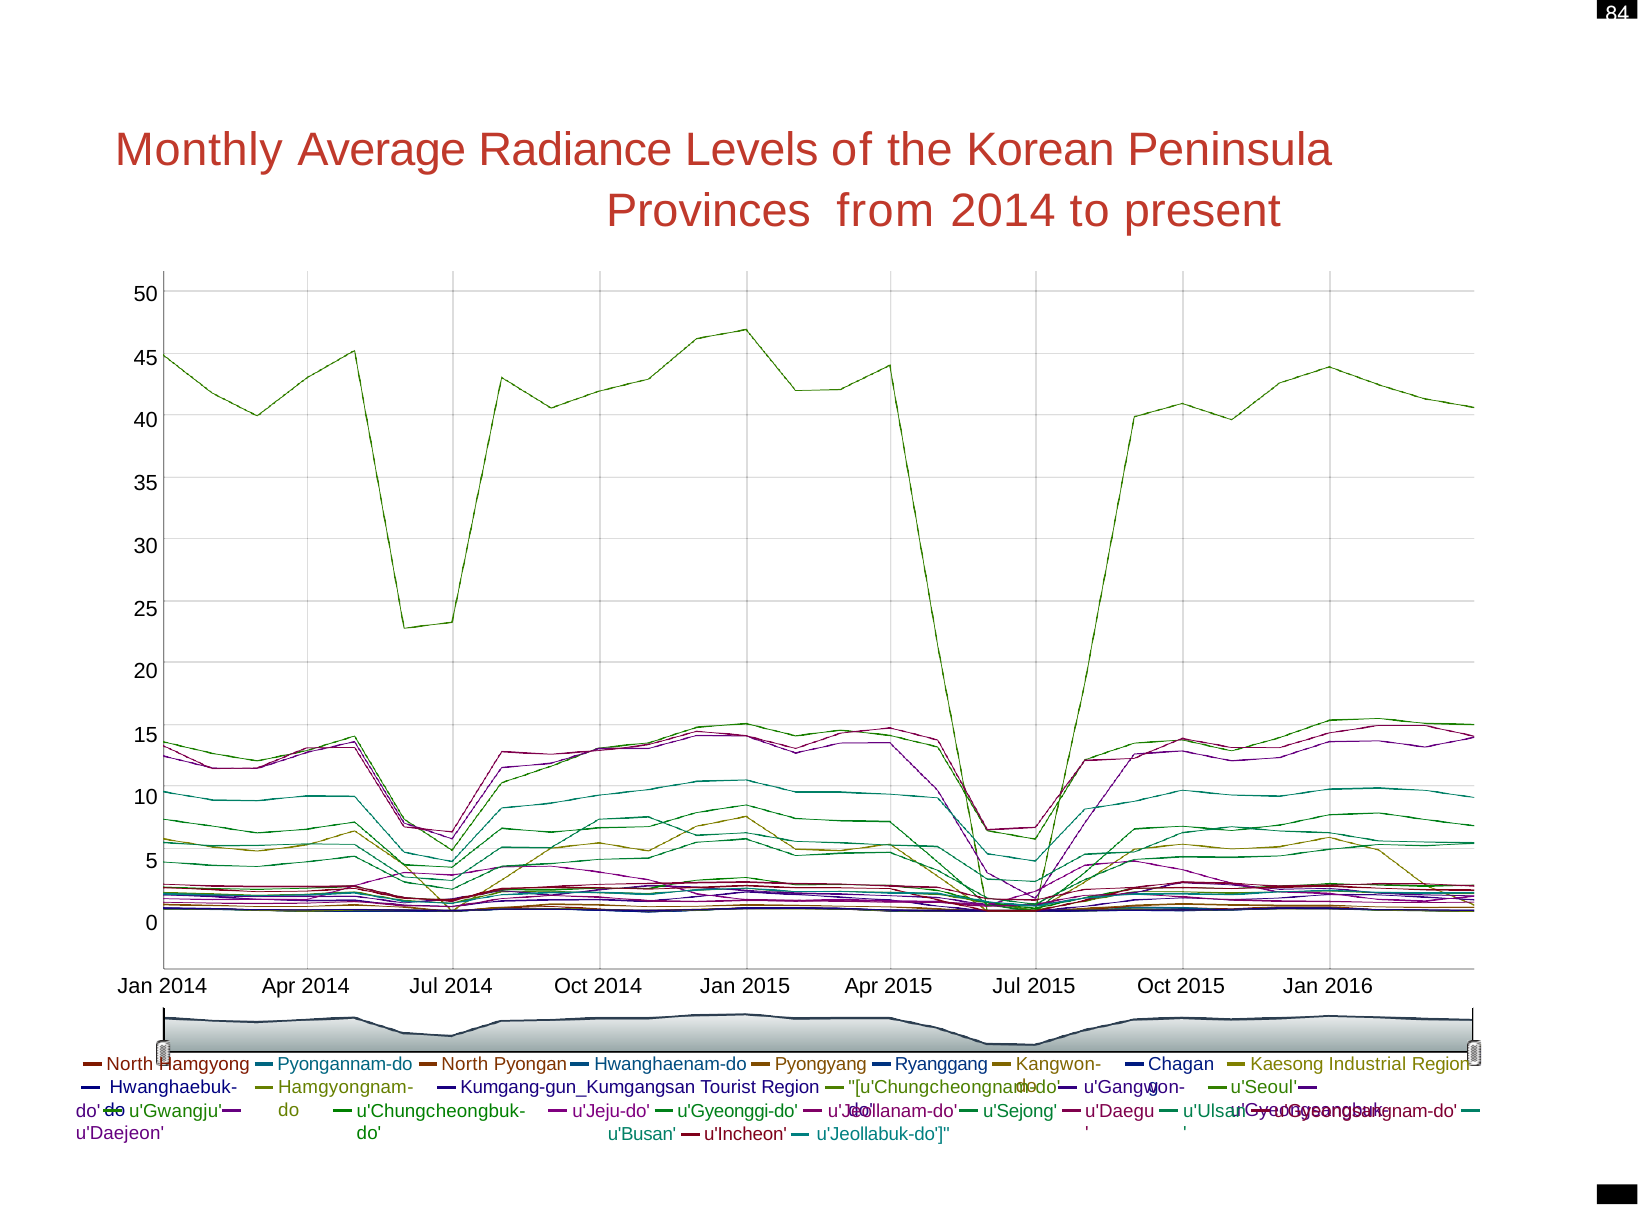

84
# Monthly Average Radiance Levels of the Korean Peninsula Provinces  from 2014 to present

50

45

40

35

30

25

20

15

10

5

0
Jan 2014
Apr 2014
Jul 2014
Oct 2014
Jan 2015
Apr 2015
Jul 2015
Oct 2015
Jan 2016

North Hamgyong  Hwanghaebuk-do
Pyongannam-do  Hamgyongnam-do
Kaesong Industrial Region  u'Seoul'	u'Gyeongsangbuk-
North Pyongan
Hwanghaenam-do
Pyongyang
Ryanggang
Kangwon-do
Chagang

Kumgang-gun_Kumgangsan Tourist Region
"[u'Chungcheongnam-do'	u'Gangwon-do'

do'	u'Gwangju'	u'Daejeon'
u'Chungcheongbuk-do'
u'Jeju-do'
u'Busan'
u'Gyeonggi-do'	u'Jeollanam-do'
u'Sejong'
u'Daegu'
u'Ulsan'
u'Gyeongsangnam-do'

u'Incheon'	u'Jeollabuk-do']"